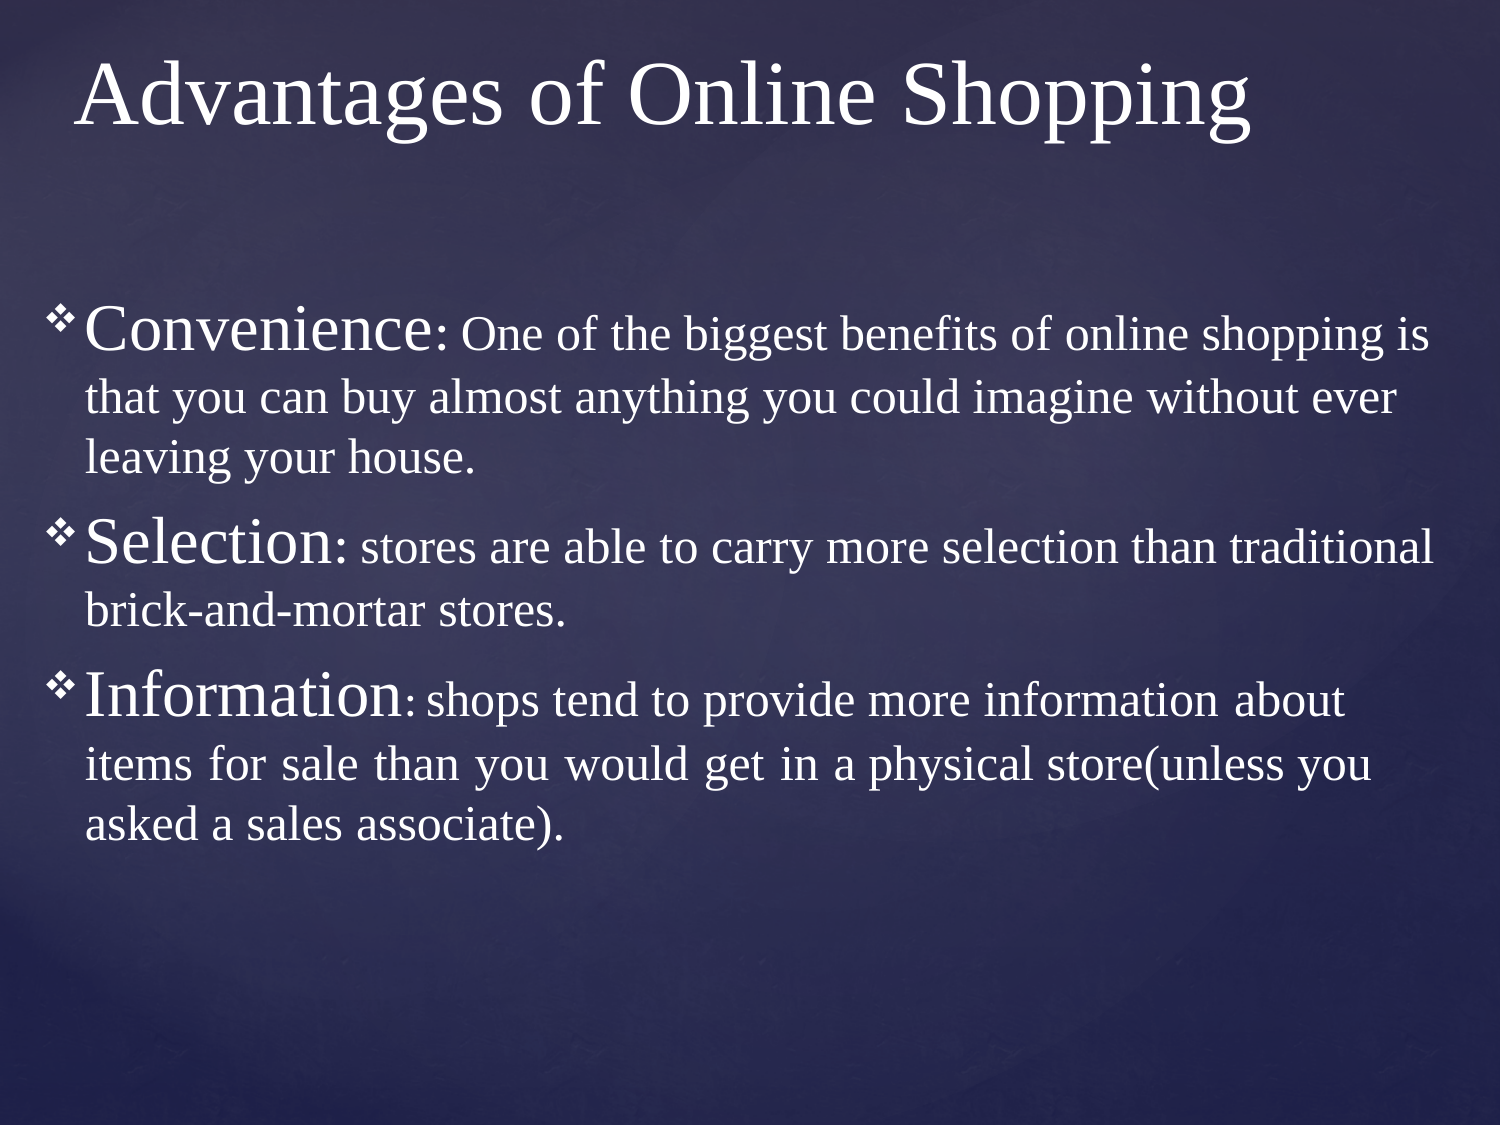

# Advantages of Online Shopping
Convenience: One of the biggest benefits of online shopping is that you can buy almost anything you could imagine without ever leaving your house.
Selection: stores are able to carry more selection than traditional brick-and-mortar stores.
Information: shops tend to provide more information about items for sale than you would get in a physical store(unless you asked a sales associate).